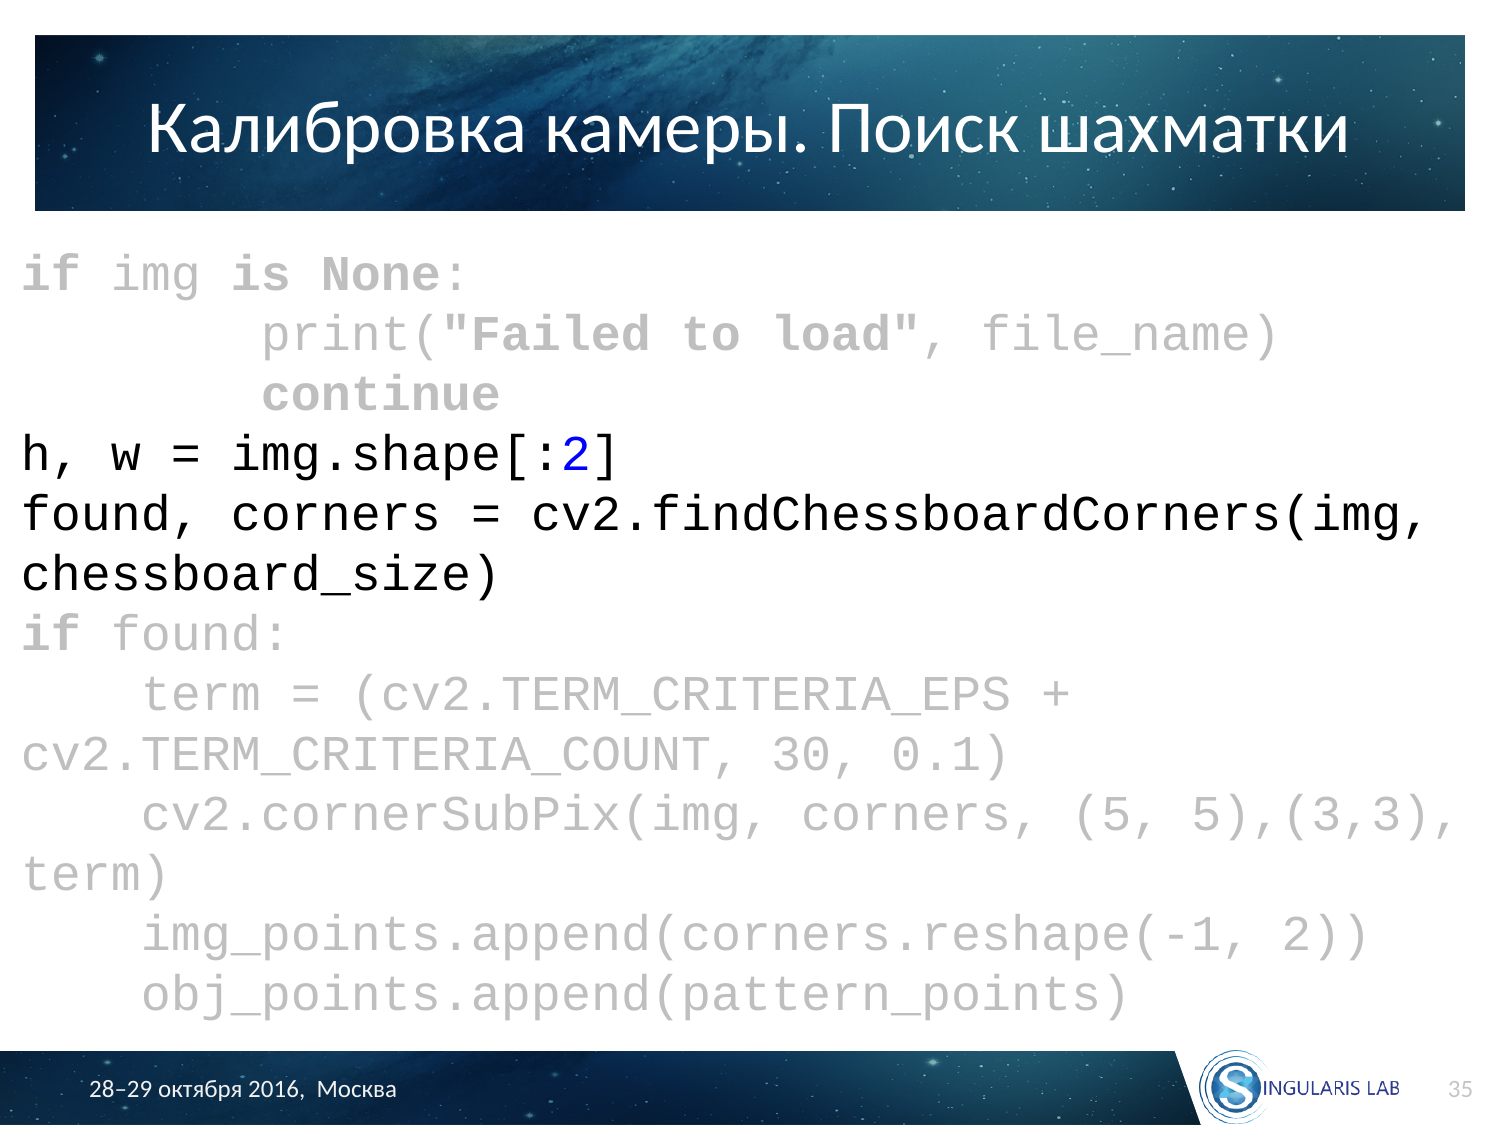

# Калибровка камеры. Поиск шахматки
if img is None:
        print("Failed to load", file_name)
        continue
h, w = img.shape[:2]
found, corners = cv2.findChessboardCorners(img, chessboard_size)
if found:
    term = (cv2.TERM_CRITERIA_EPS + cv2.TERM_CRITERIA_COUNT, 30, 0.1)
    cv2.cornerSubPix(img, corners, (5, 5),(3,3), term)
    img_points.append(corners.reshape(-1, 2))
    obj_points.append(pattern_points)
35

28–29 октября 2016,  Москва